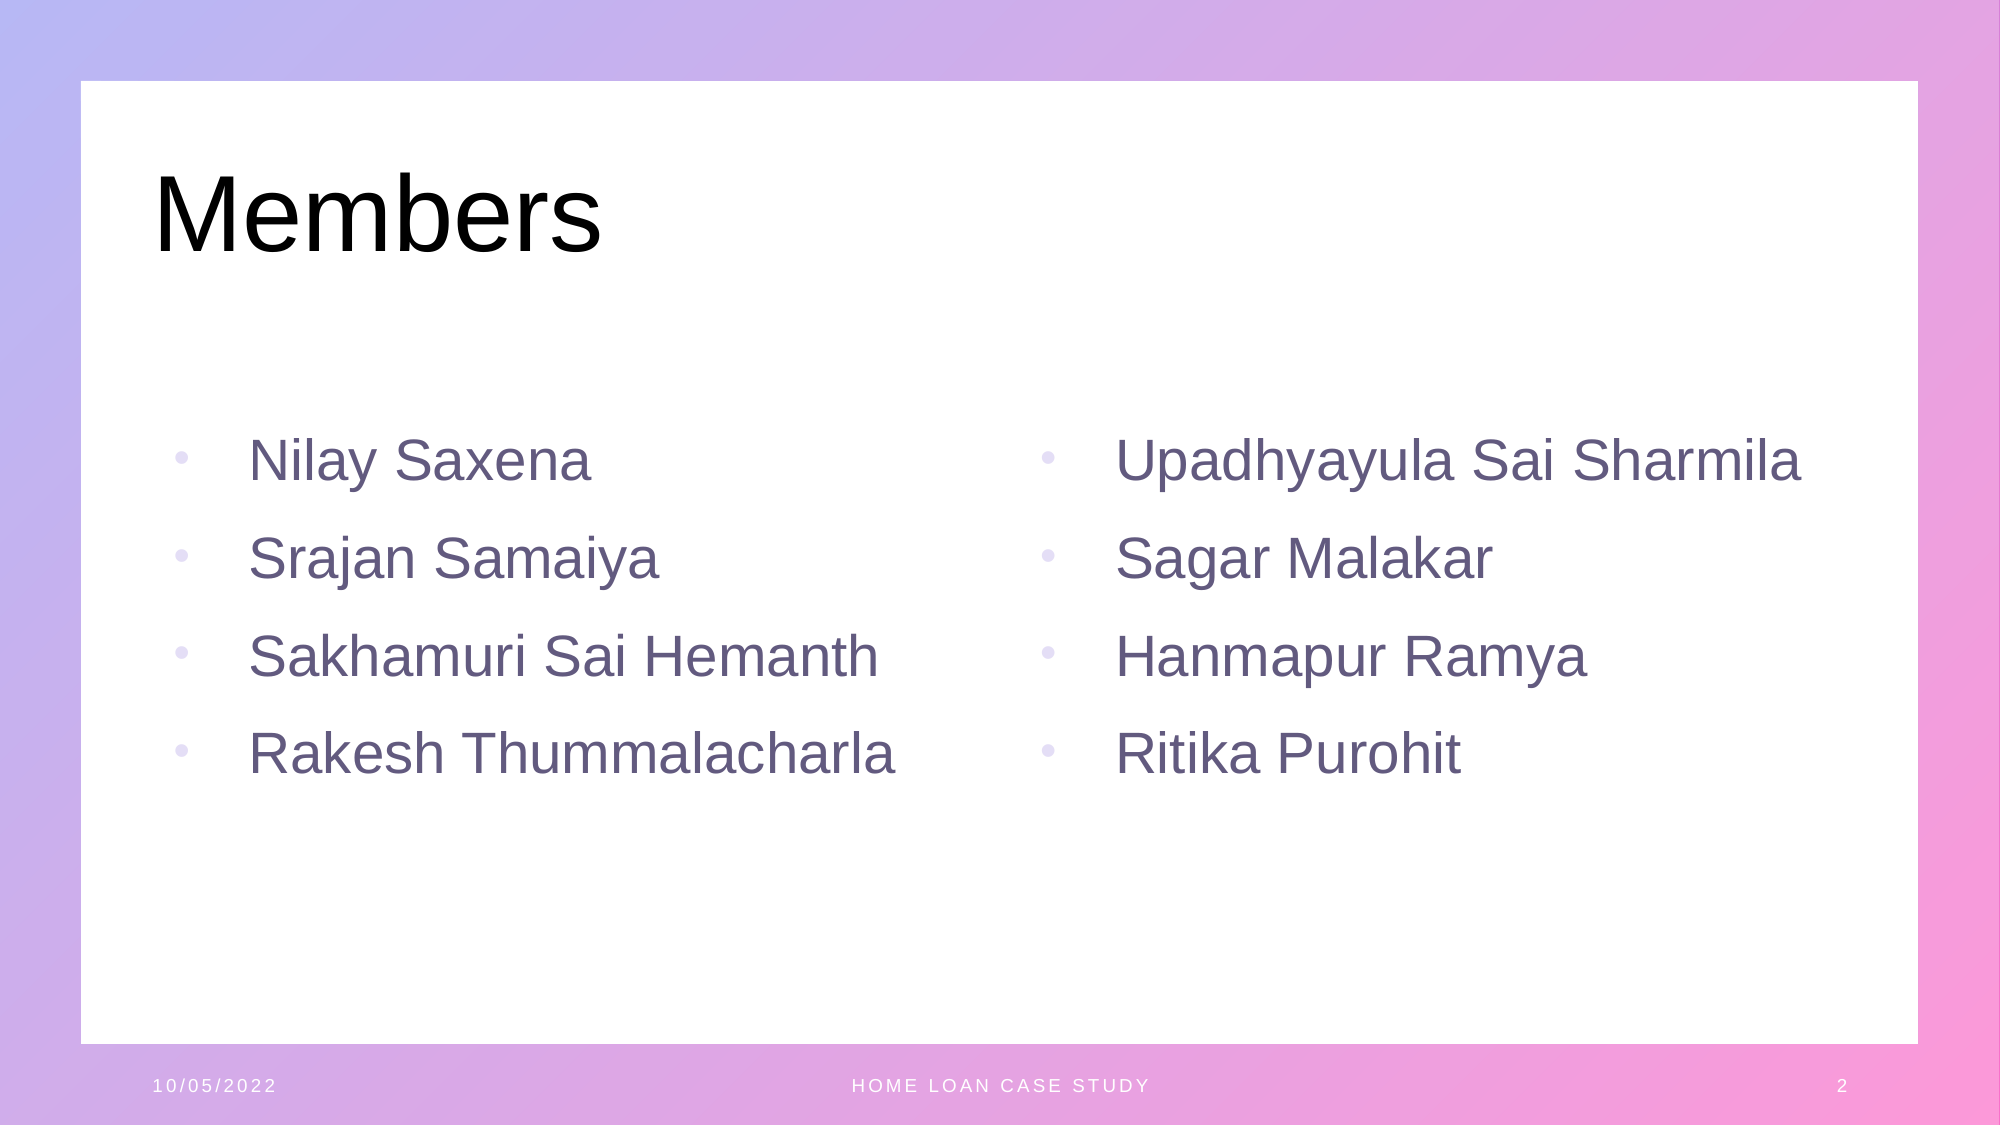

# Members
Nilay Saxena
Srajan Samaiya
Sakhamuri Sai Hemanth
Rakesh Thummalacharla
Upadhyayula Sai Sharmila
Sagar Malakar
Hanmapur Ramya
Ritika Purohit
10/05/2022
Home Loan Case study
2